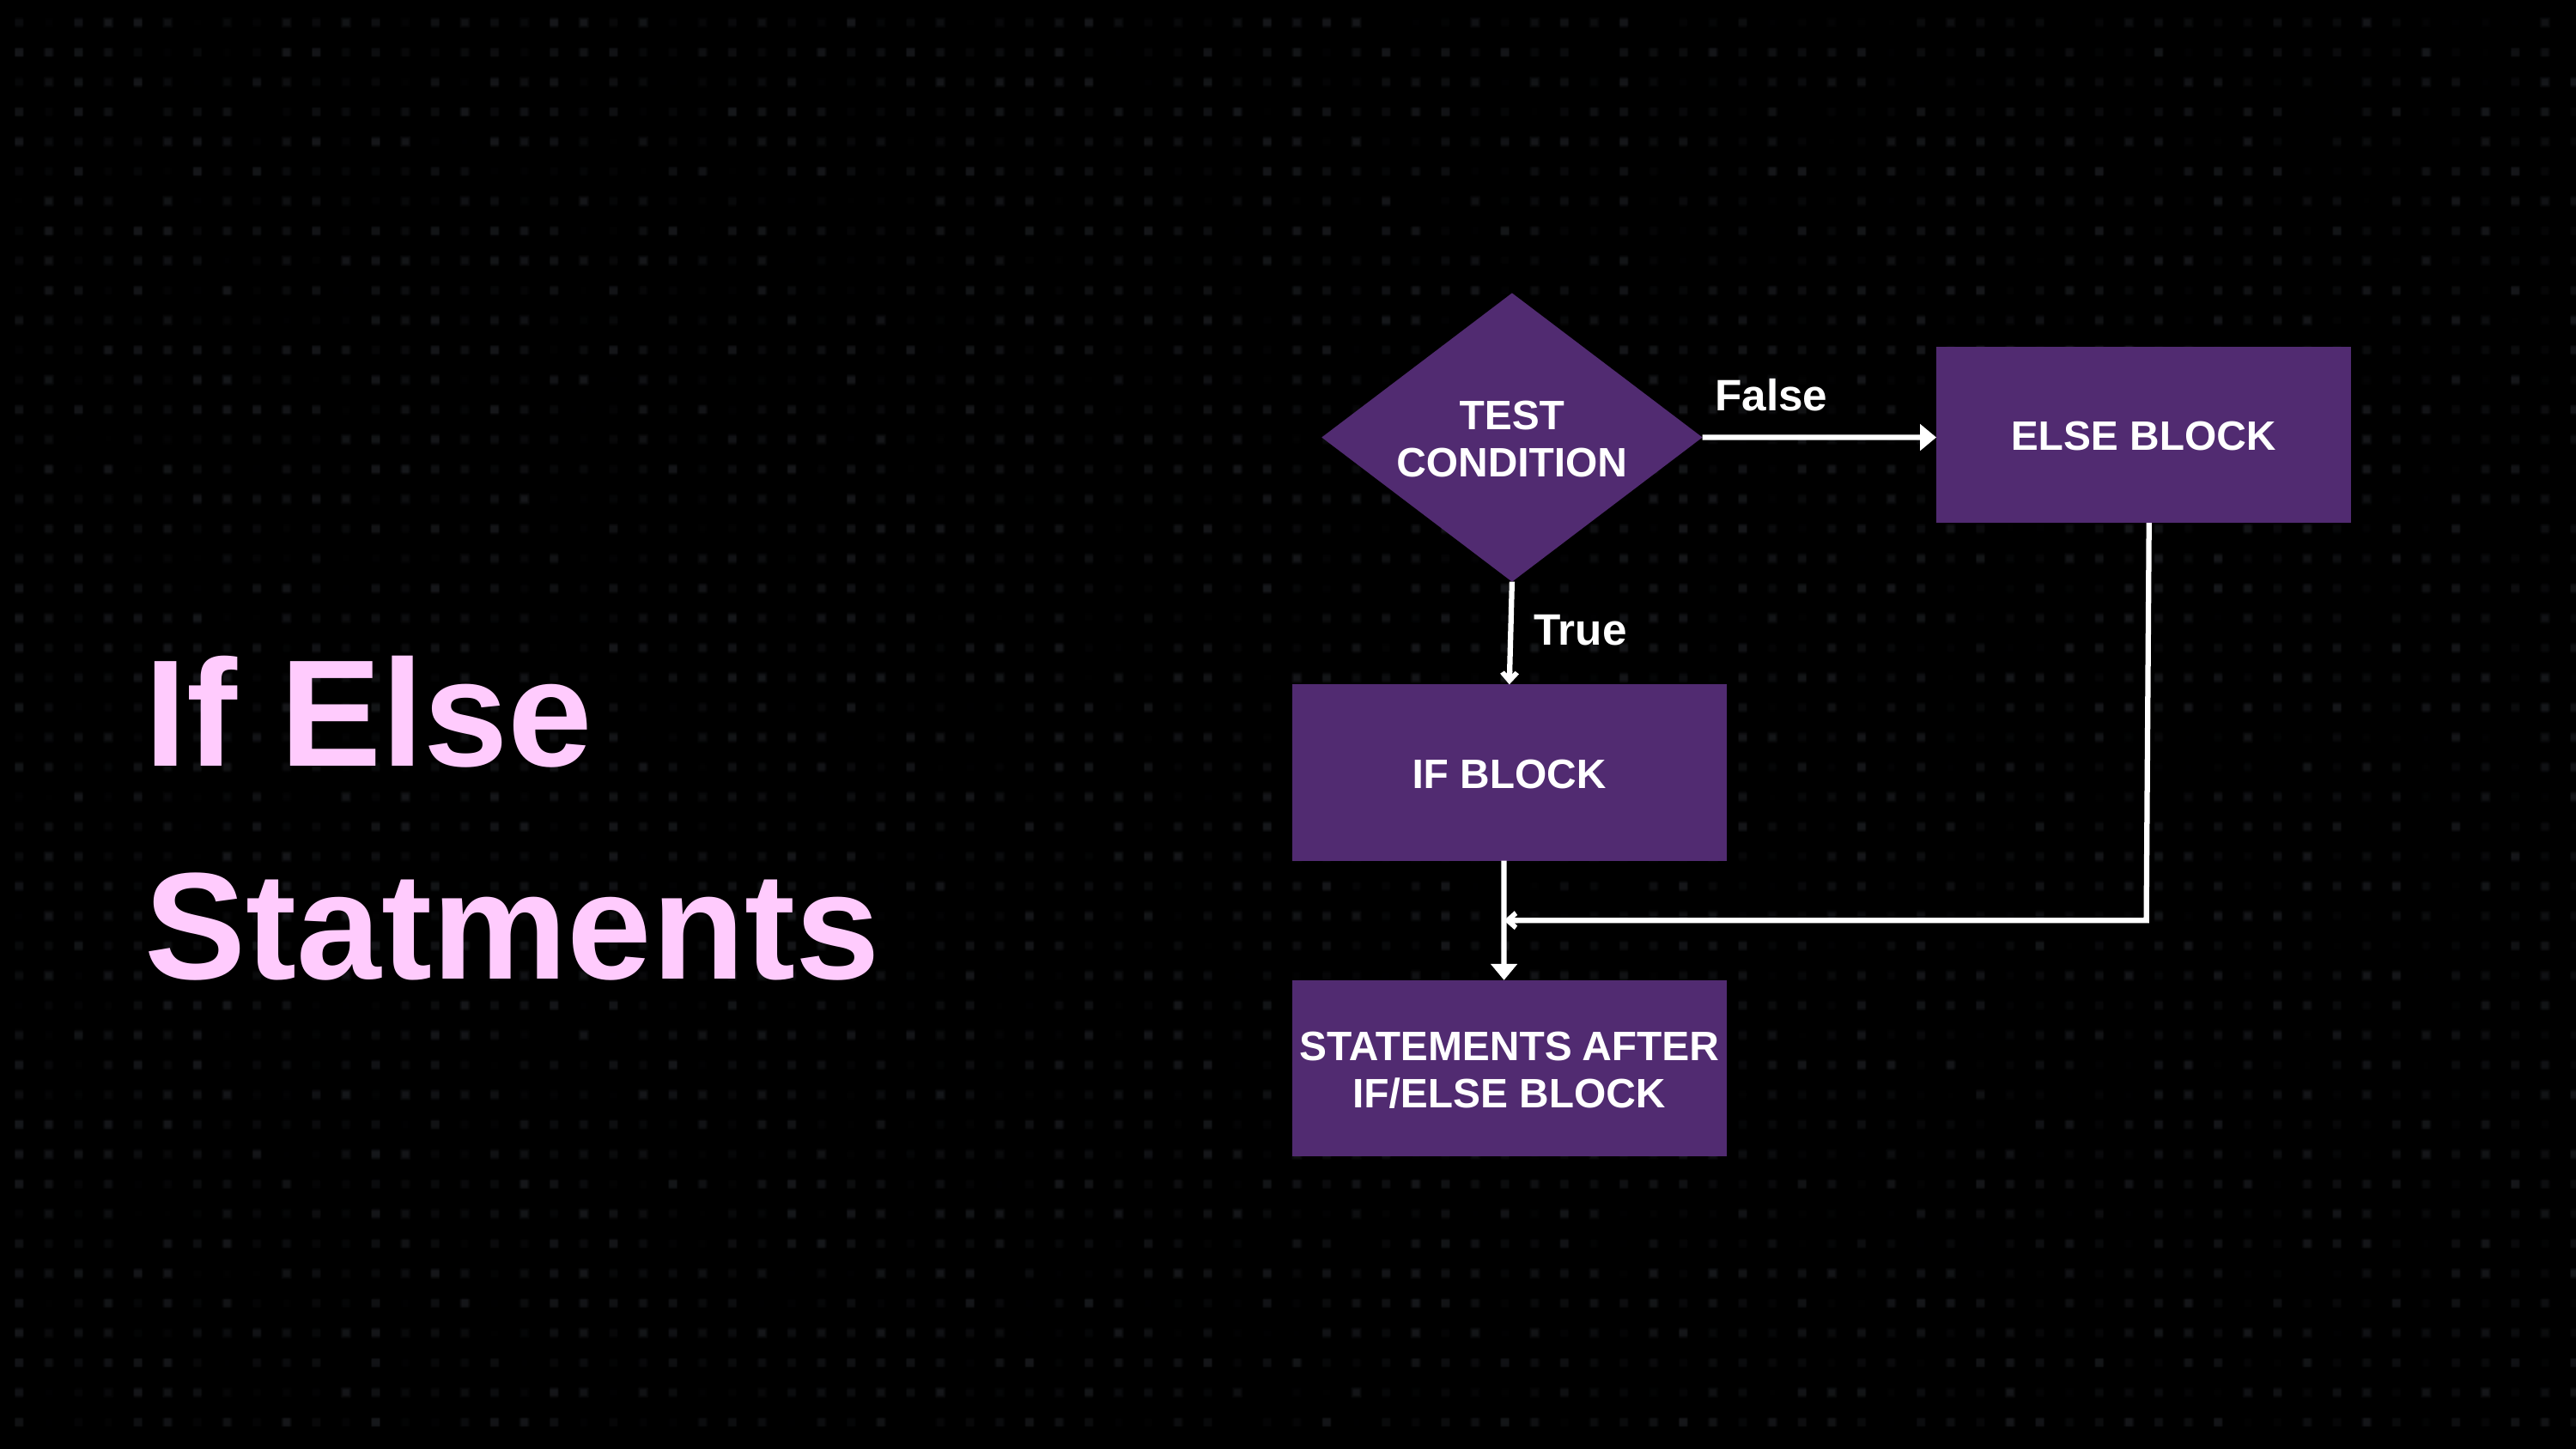

TEST
CONDITION

ELSE BLOCK
False

If Else
Statments
True

IF BLOCK

STATEMENTS AFTER
IF/ELSE BLOCK